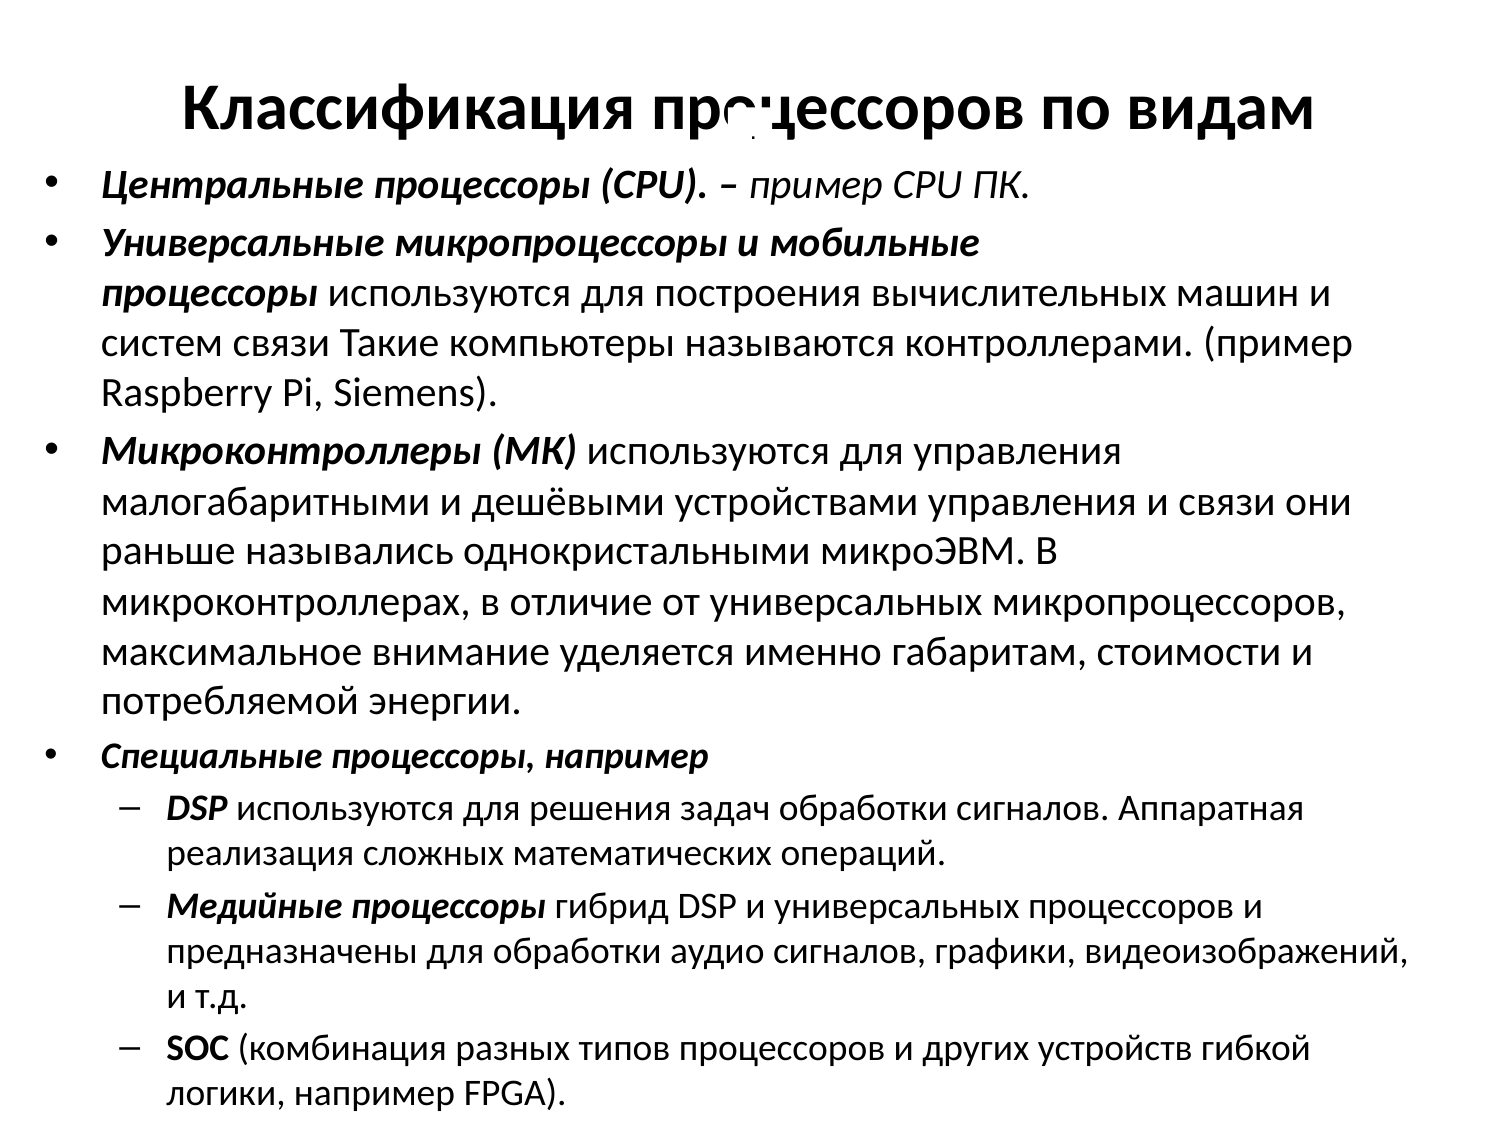

# Классификация процессоров по видам
 .
Центральные процессоры (CPU). – пример CPU ПК.
Универсальные микропроцессоры и мобильные процессоры используются для построения вычислительных машин и систем связи Такие компьютеры называются контроллерами. (пример Raspberry Pi, Siemens).
Микроконтроллеры (МК) используются для управления малогабаритными и дешёвыми устройствами управления и связи они раньше назывались однокристальными микроЭВМ. В микроконтроллерах, в отличие от универсальных микропроцессоров, максимальное внимание уделяется именно габаритам, стоимости и потребляемой энергии.
Специальные процессоры, например
DSP используются для решения задач обработки сигналов. Аппаратная реализация сложных математических операций.
Медийные процессоры гибрид DSP и универсальных процессоров и предназначены для обработки аудио сигналов, графики, видеоизображений, и т.д.
SOC (комбинация разных типов процессоров и других устройств гибкой логики, например FPGA).